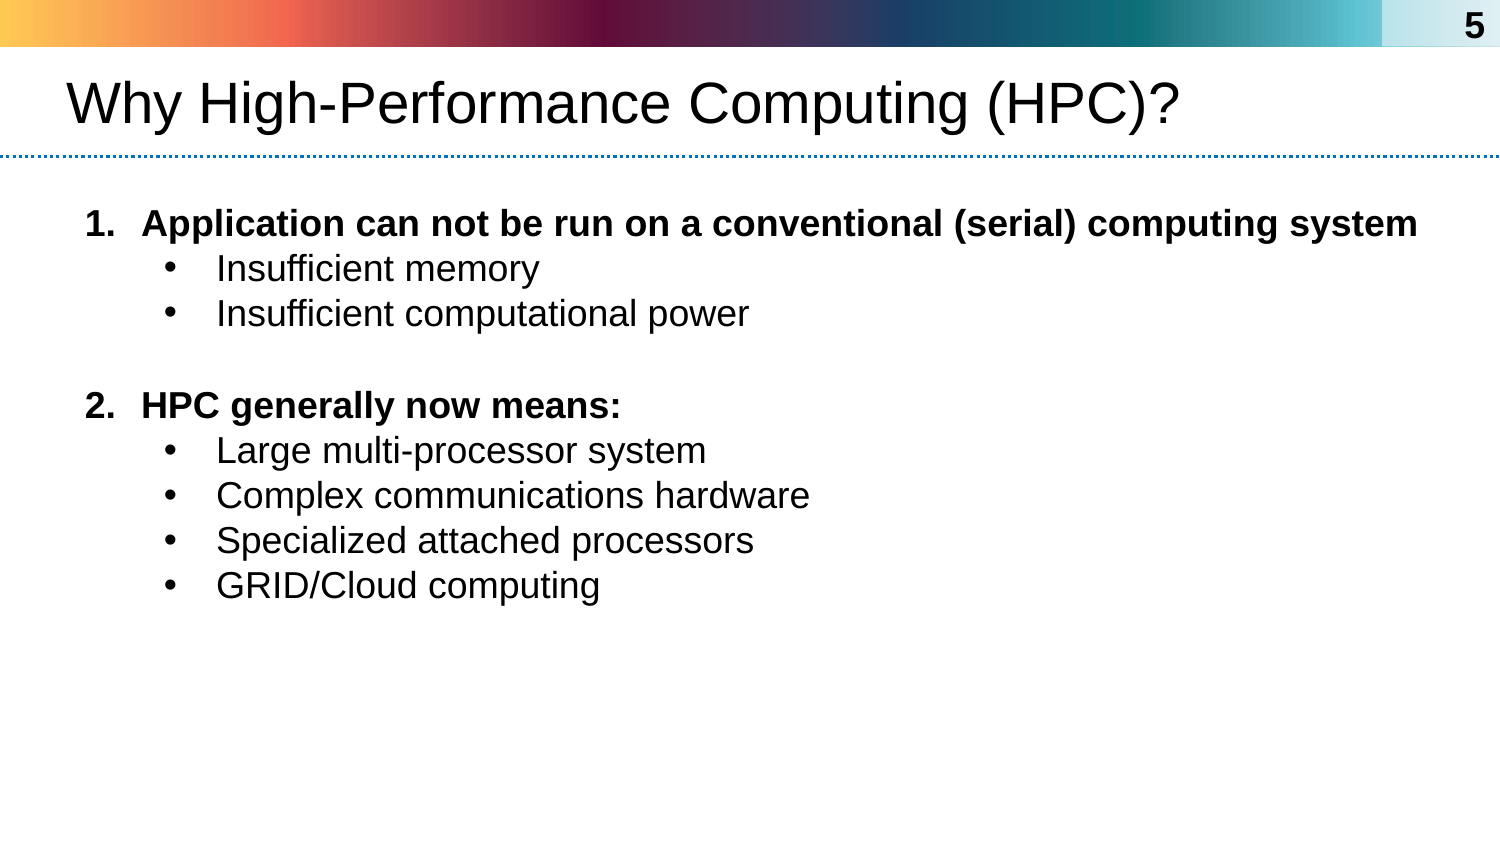

5
# Why High-Performance Computing (HPC)?
Application can not be run on a conventional (serial) computing system
Insufficient memory
Insufficient computational power

HPC generally now means:
Large multi-processor system
Complex communications hardware
Specialized attached processors
GRID/Cloud computing